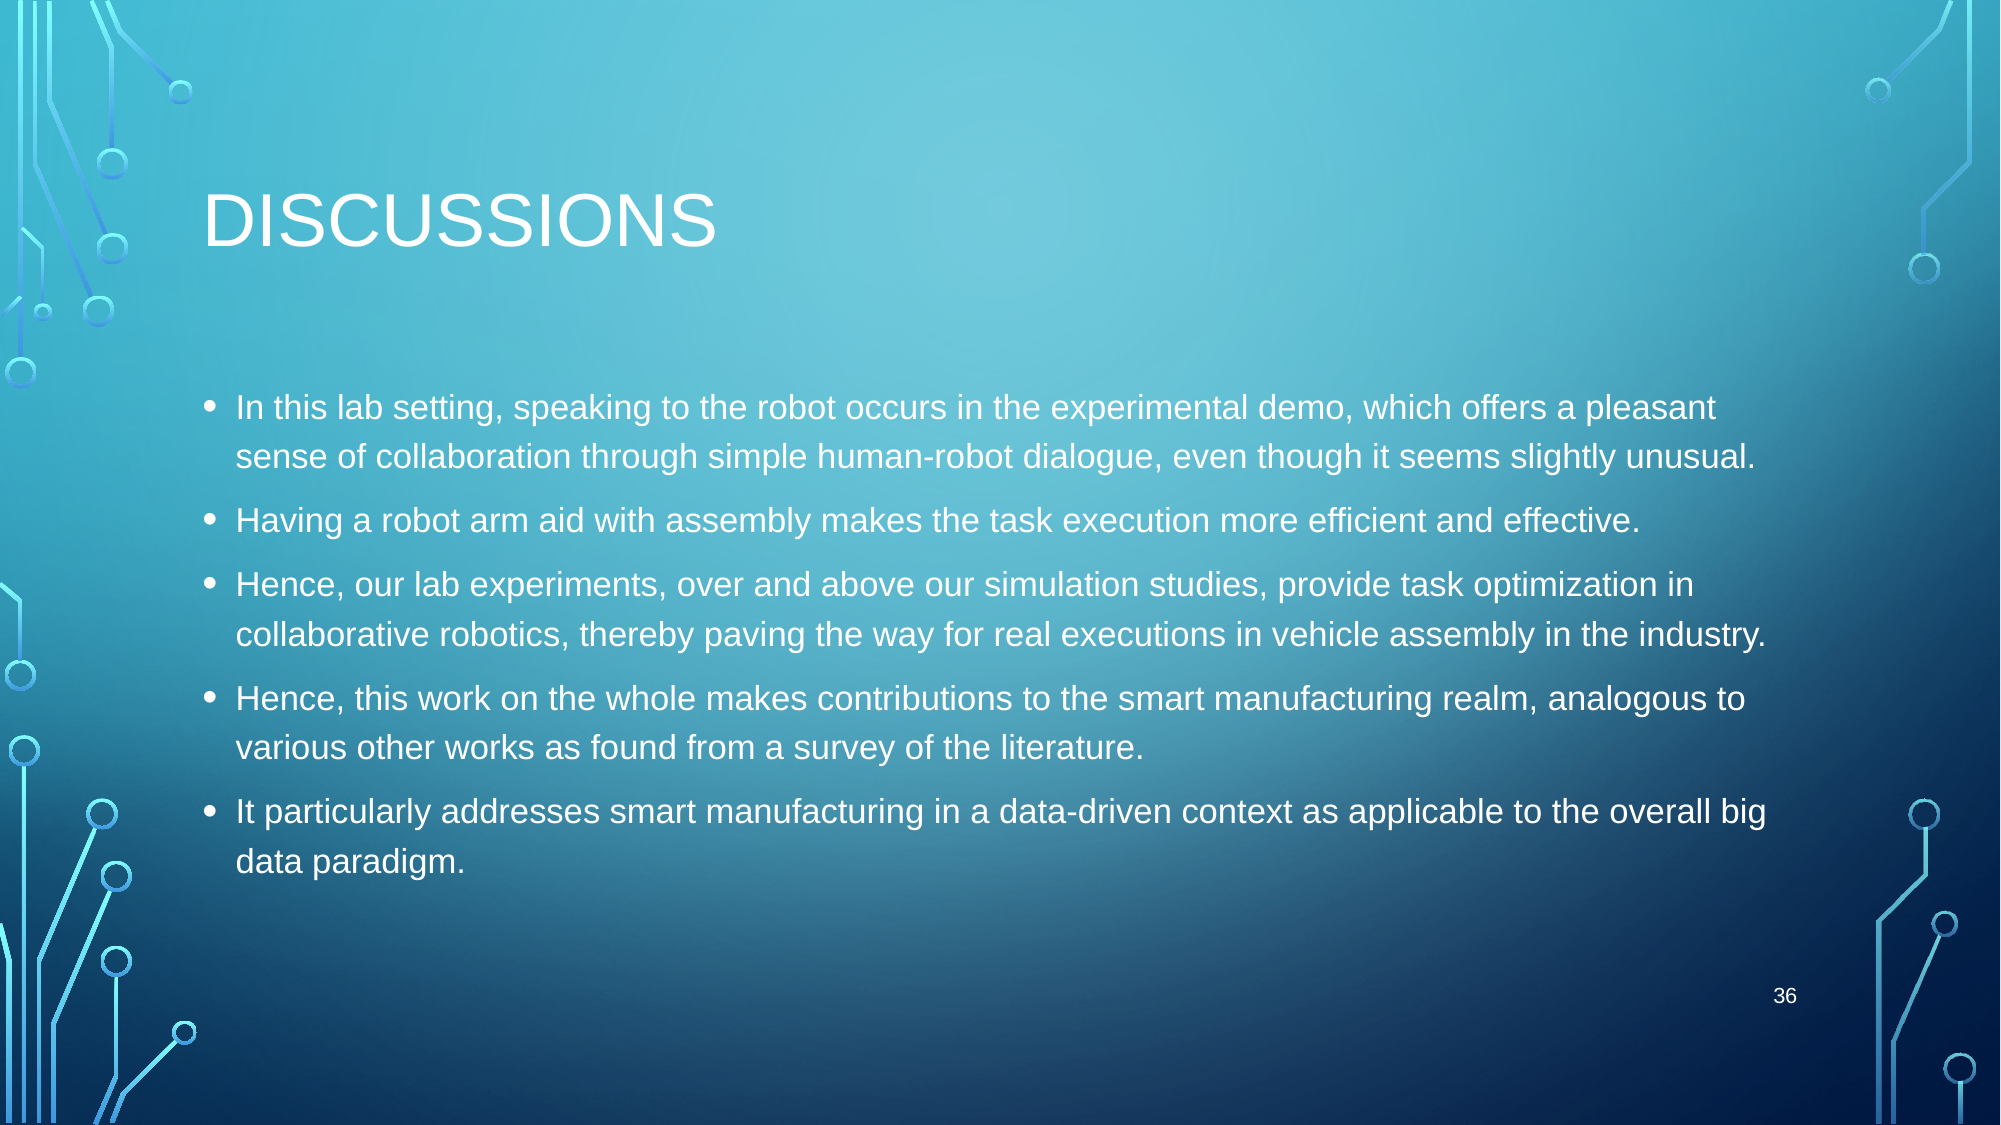

# Discussions
In this lab setting, speaking to the robot occurs in the experimental demo, which offers a pleasant sense of collaboration through simple human-robot dialogue, even though it seems slightly unusual.
Having a robot arm aid with assembly makes the task execution more efficient and effective.
Hence, our lab experiments, over and above our simulation studies, provide task optimization in collaborative robotics, thereby paving the way for real executions in vehicle assembly in the industry.
Hence, this work on the whole makes contributions to the smart manufacturing realm, analogous to various other works as found from a survey of the literature.
It particularly addresses smart manufacturing in a data-driven context as applicable to the overall big data paradigm.
36